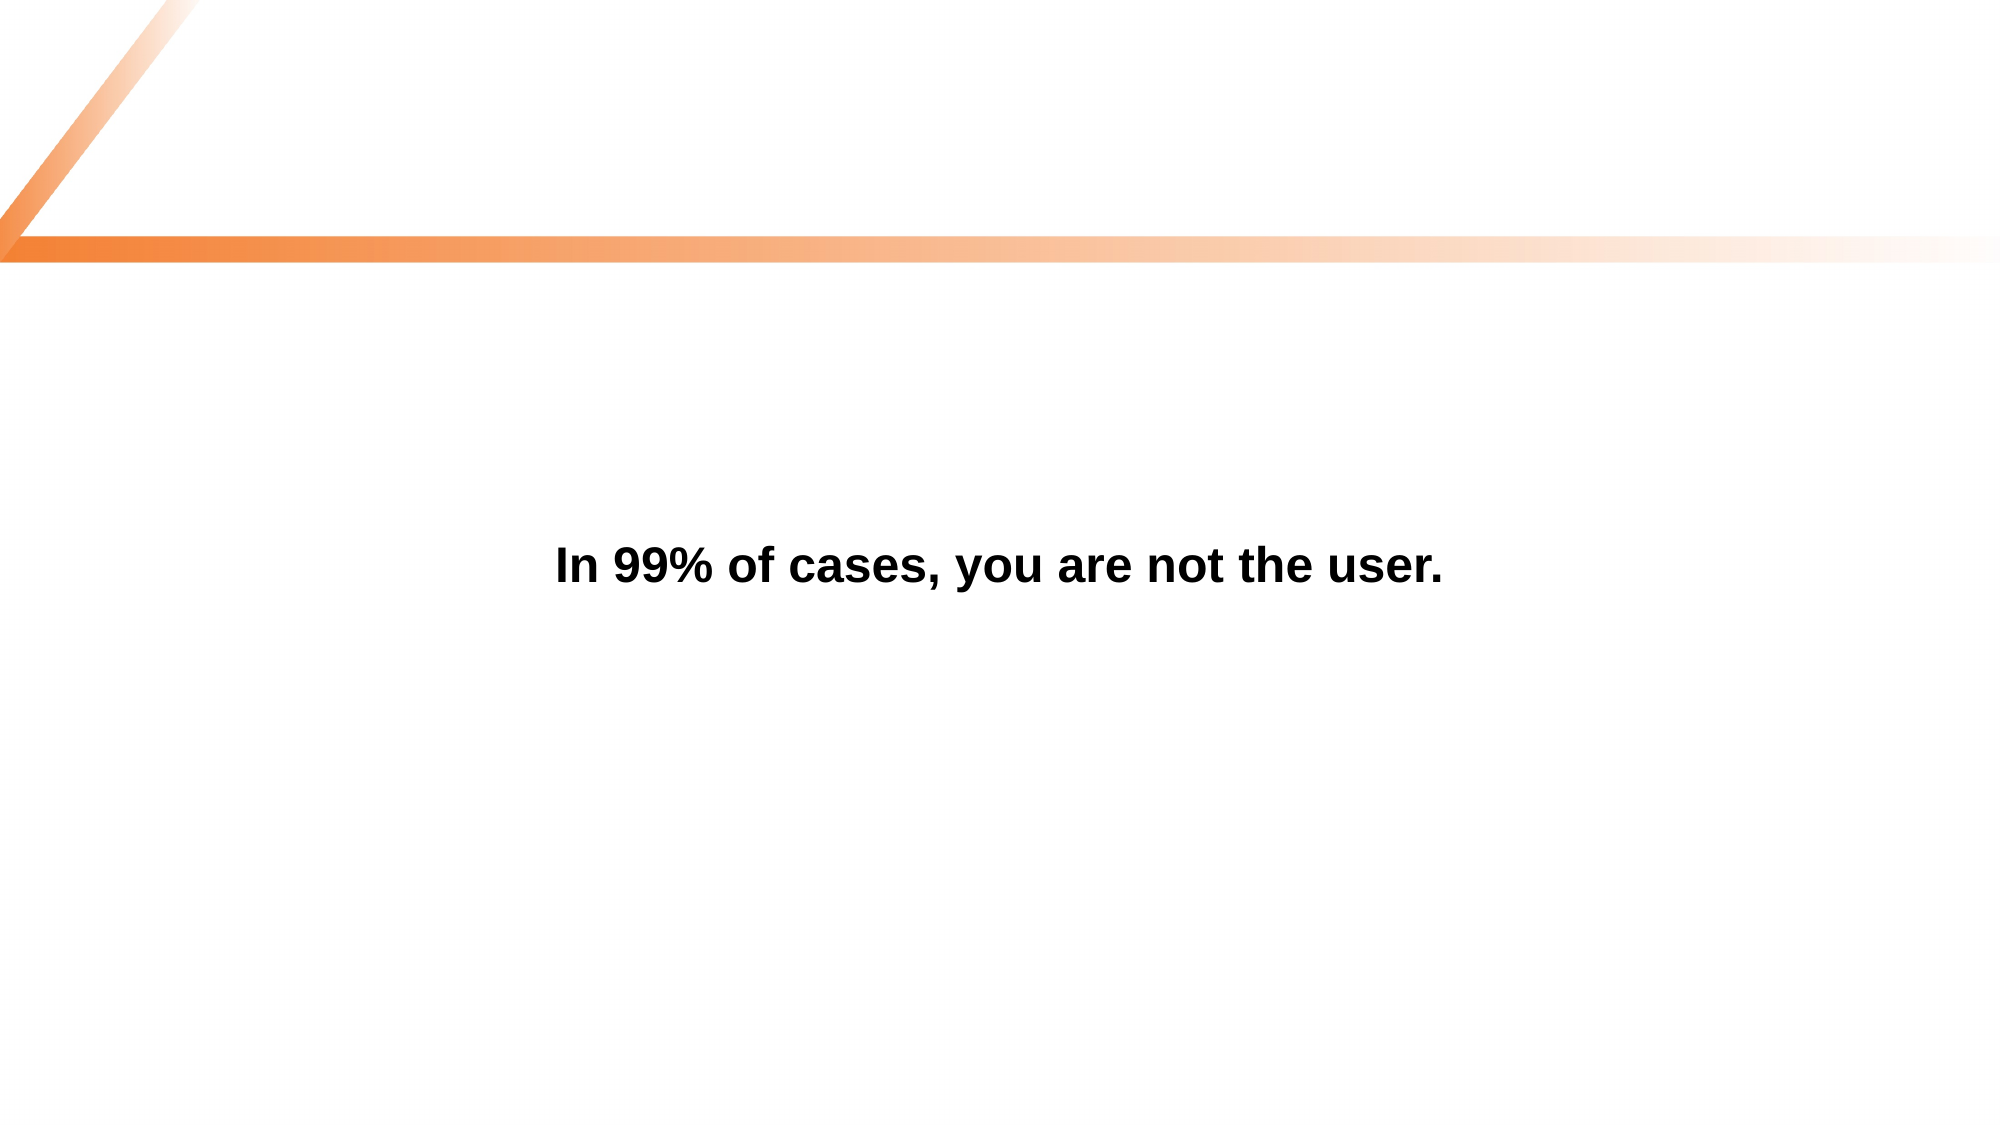

In 99% of cases, you are not the user.